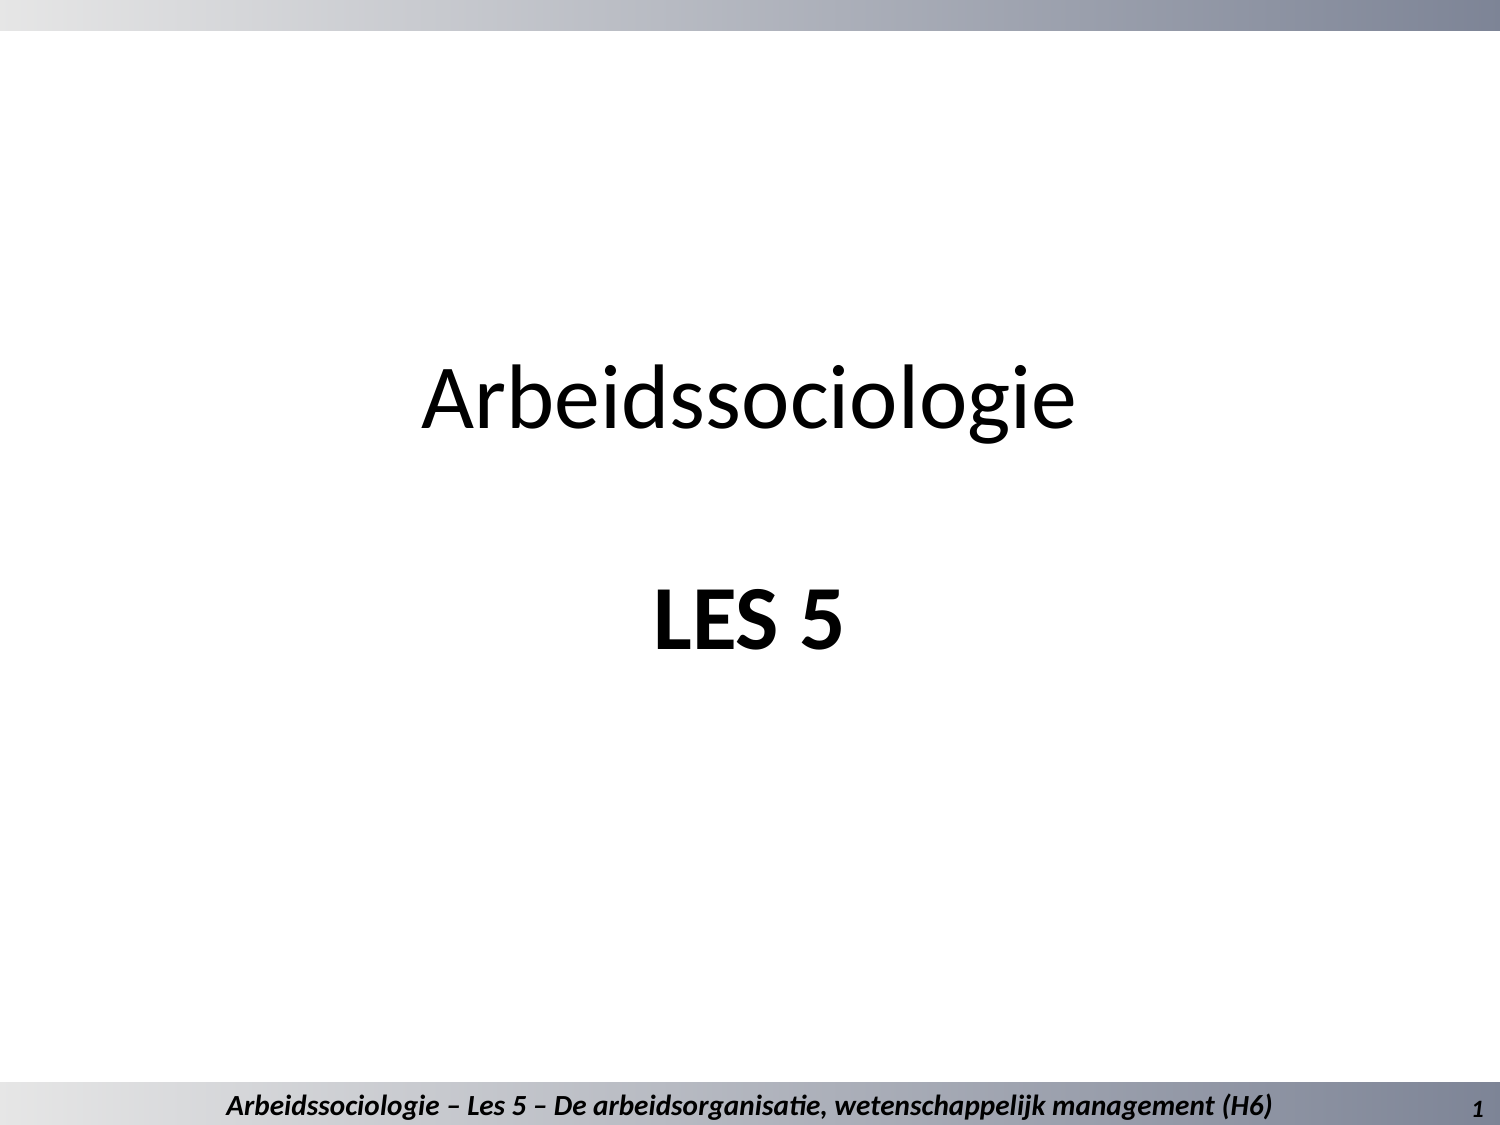

# Arbeidssociologie LES 5
Arbeidssociologie – Les 5 – De arbeidsorganisatie, wetenschappelijk management (H6)
1